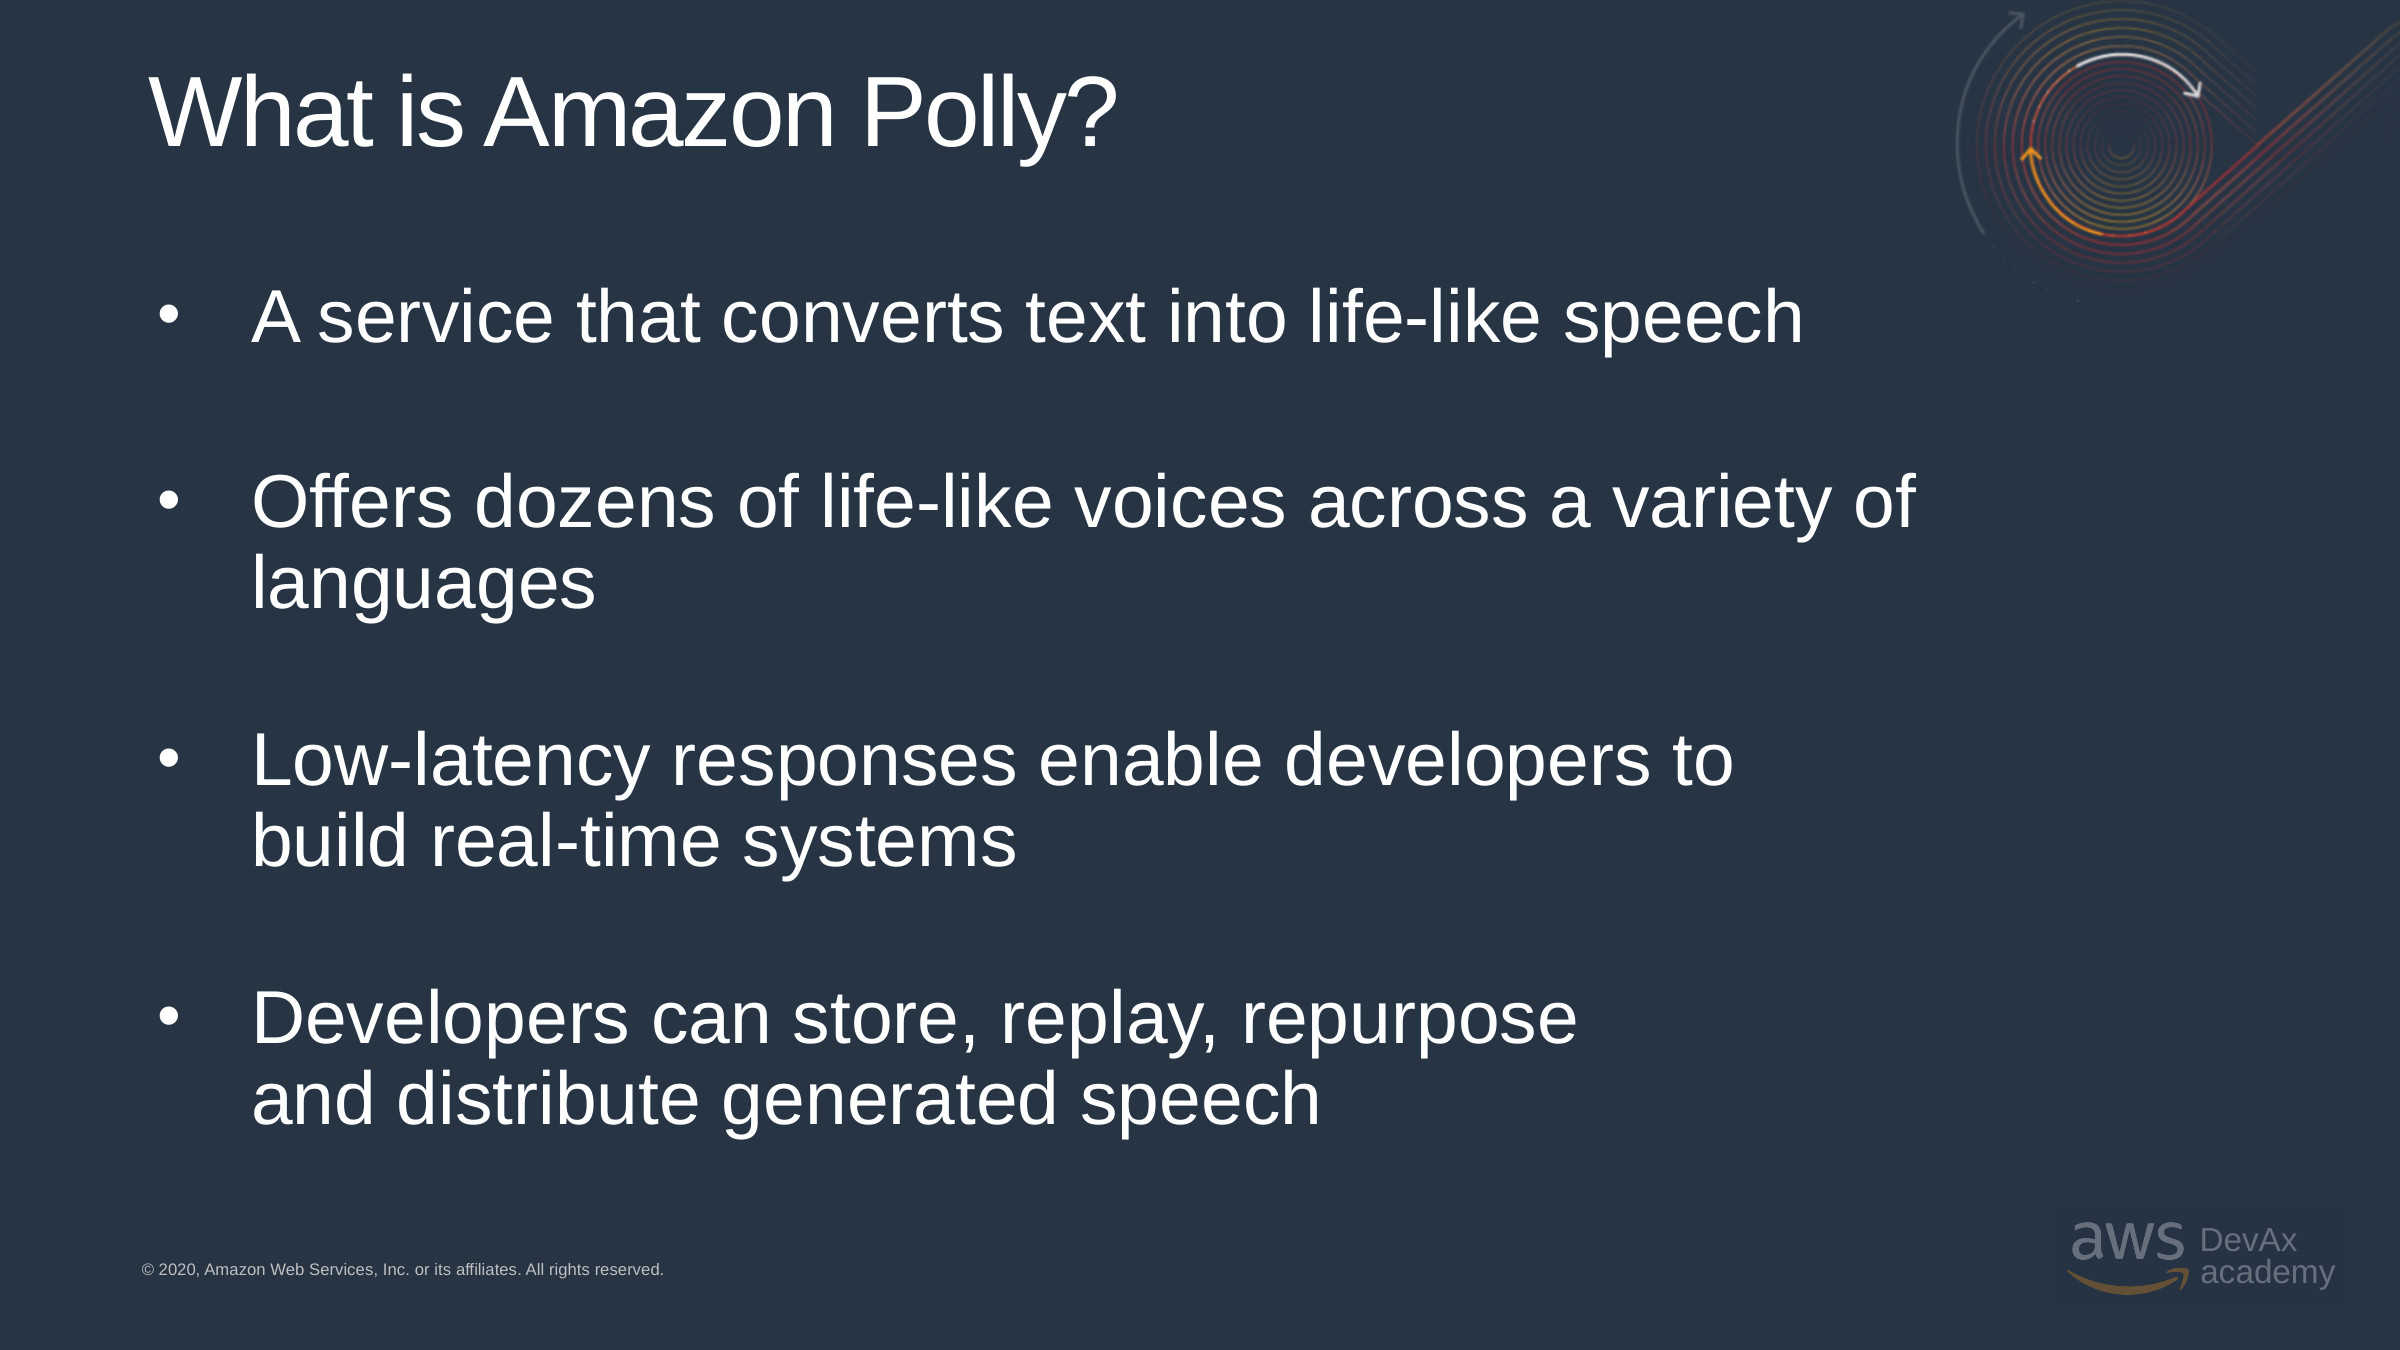

# What is Amazon Polly?
A service that converts text into life-like speech
Offers dozens of life-like voices across a variety of languages
Low-latency responses enable developers to
build real-time systems
Developers can store, replay, repurpose
and distribute generated speech